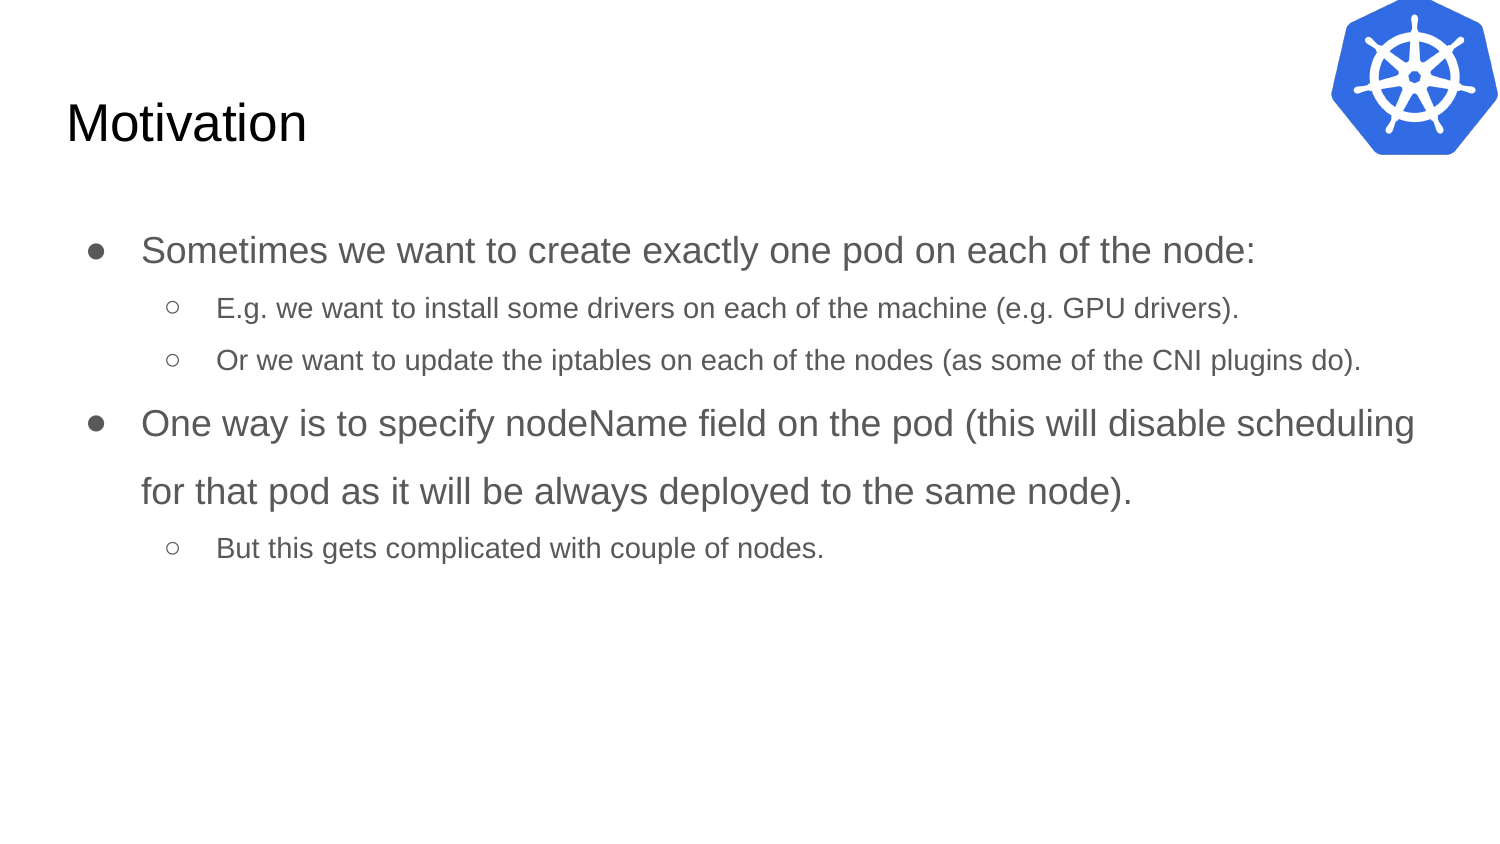

# Motivation
Sometimes we want to create exactly one pod on each of the node:
E.g. we want to install some drivers on each of the machine (e.g. GPU drivers).
Or we want to update the iptables on each of the nodes (as some of the CNI plugins do).
One way is to specify nodeName field on the pod (this will disable scheduling for that pod as it will be always deployed to the same node).
But this gets complicated with couple of nodes.